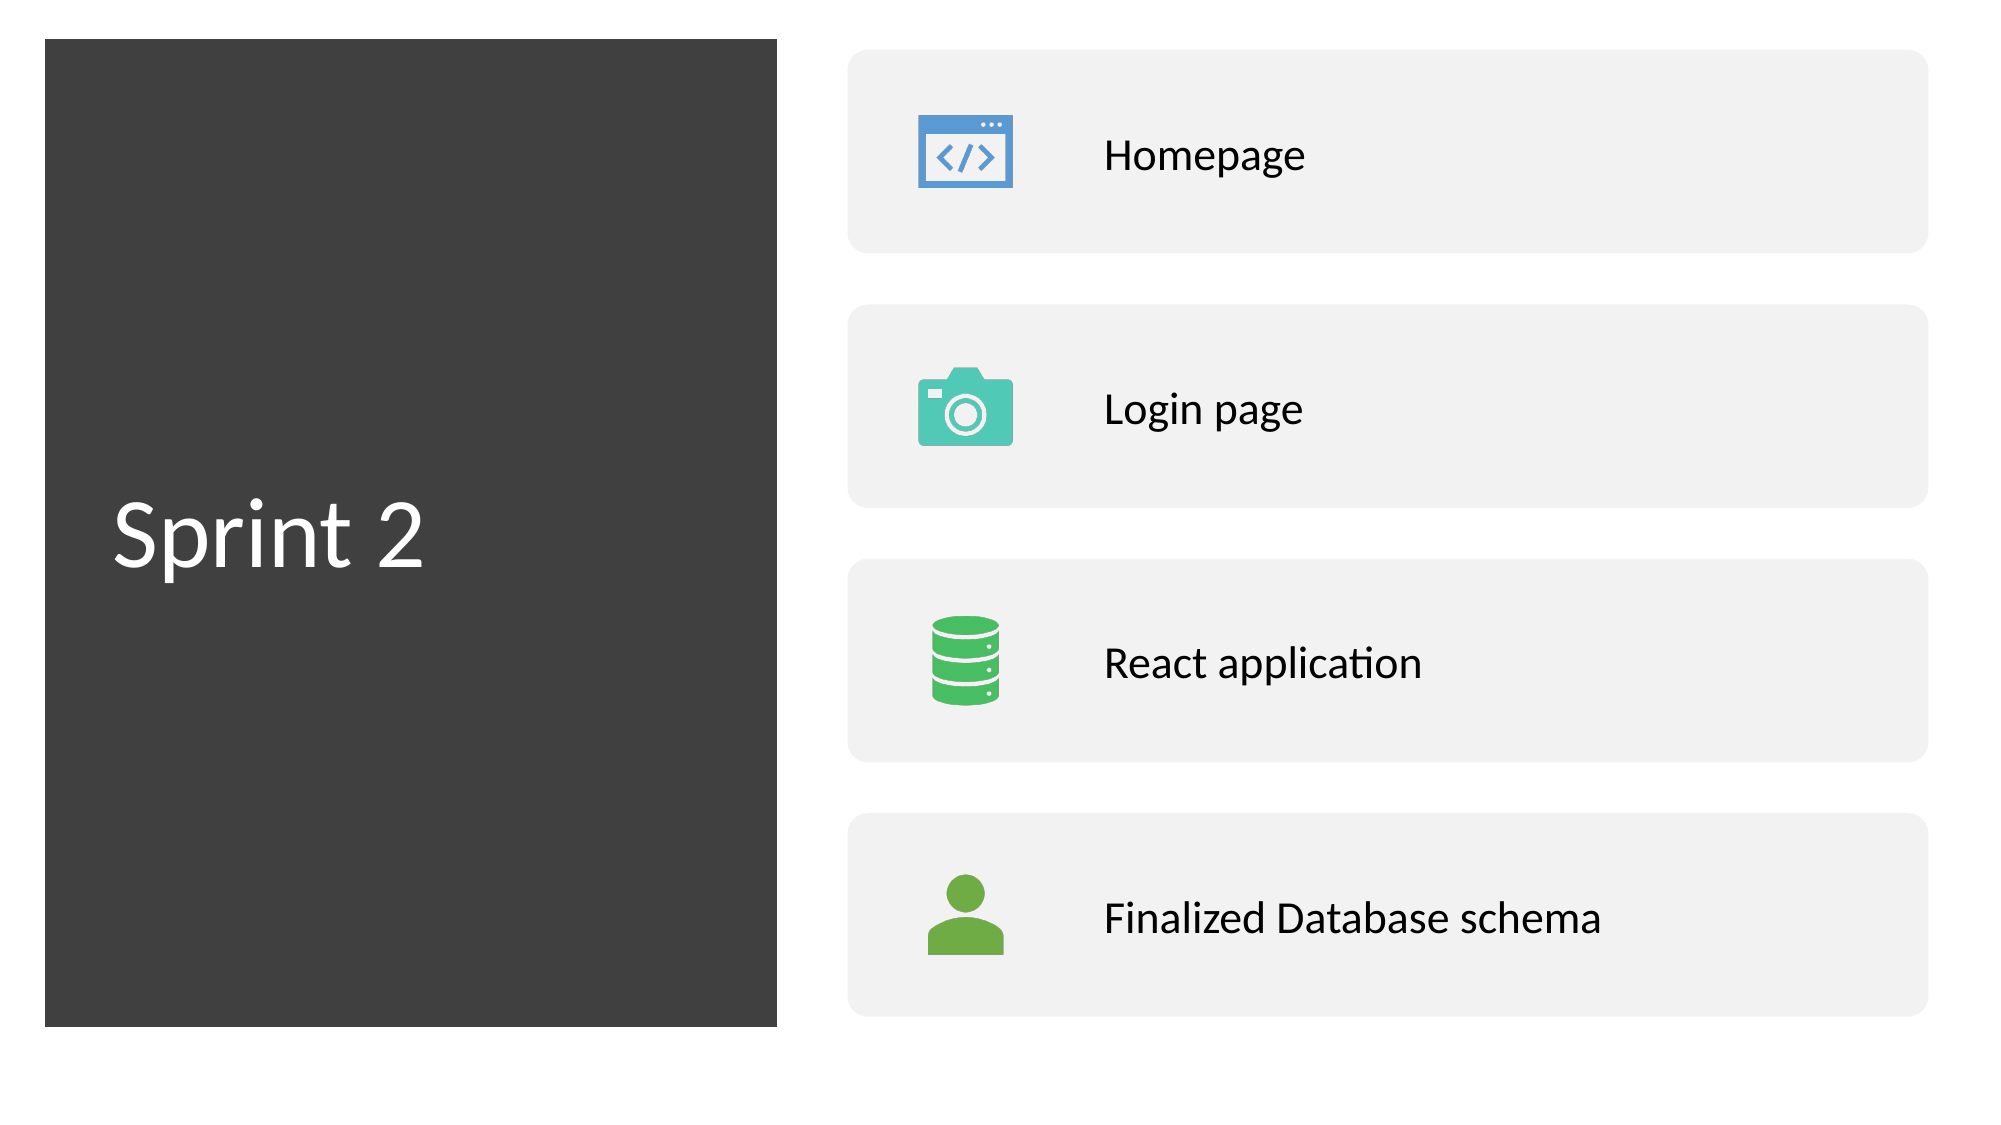

Homepage
Login page
React application
Finalized Database schema
# Sprint 2